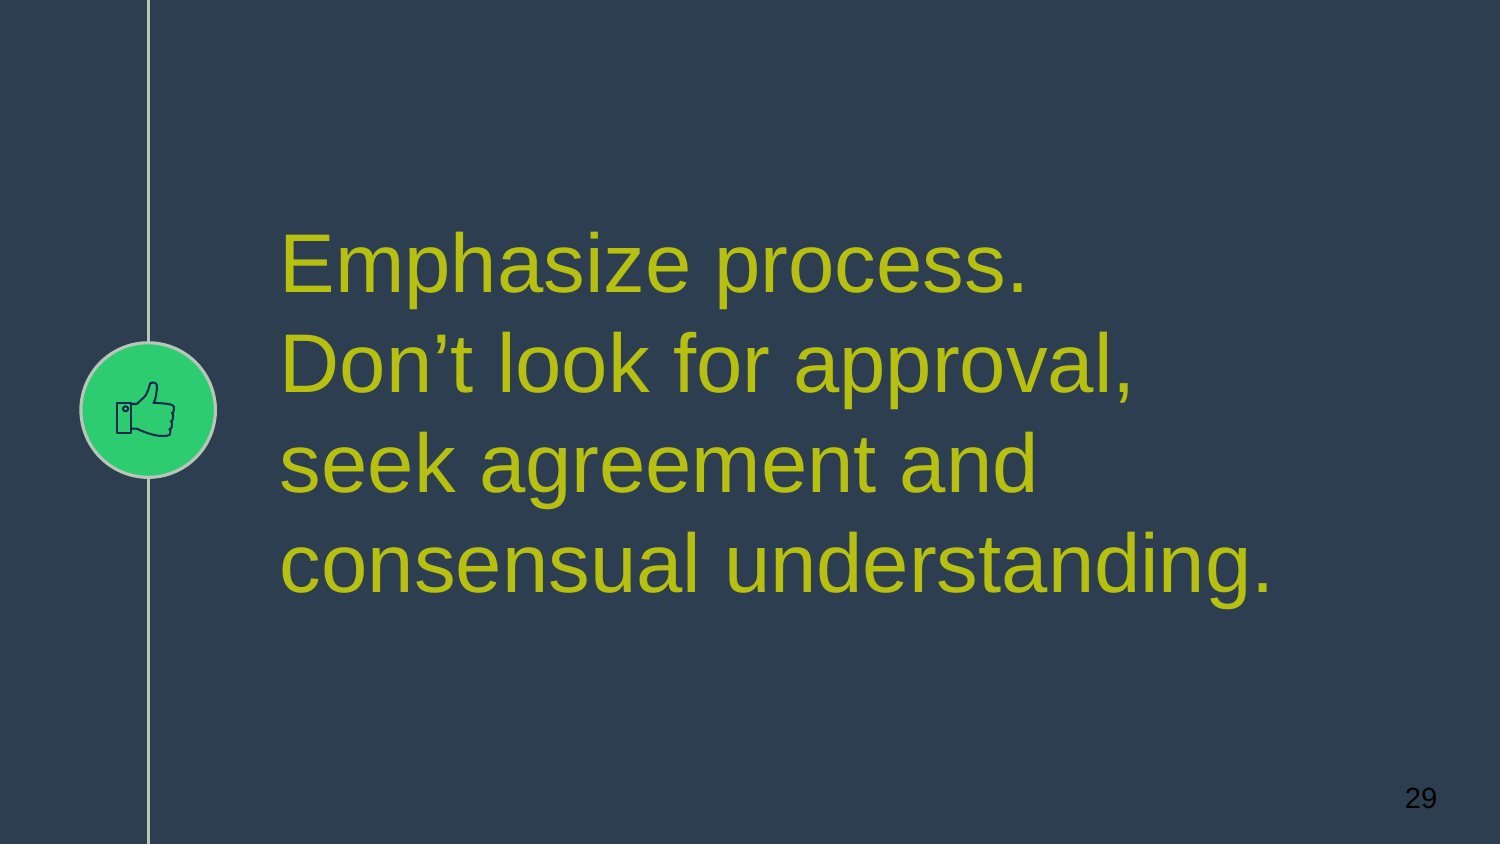

# Emphasize process. Don’t look for approval, seek agreement and consensual understanding.

29